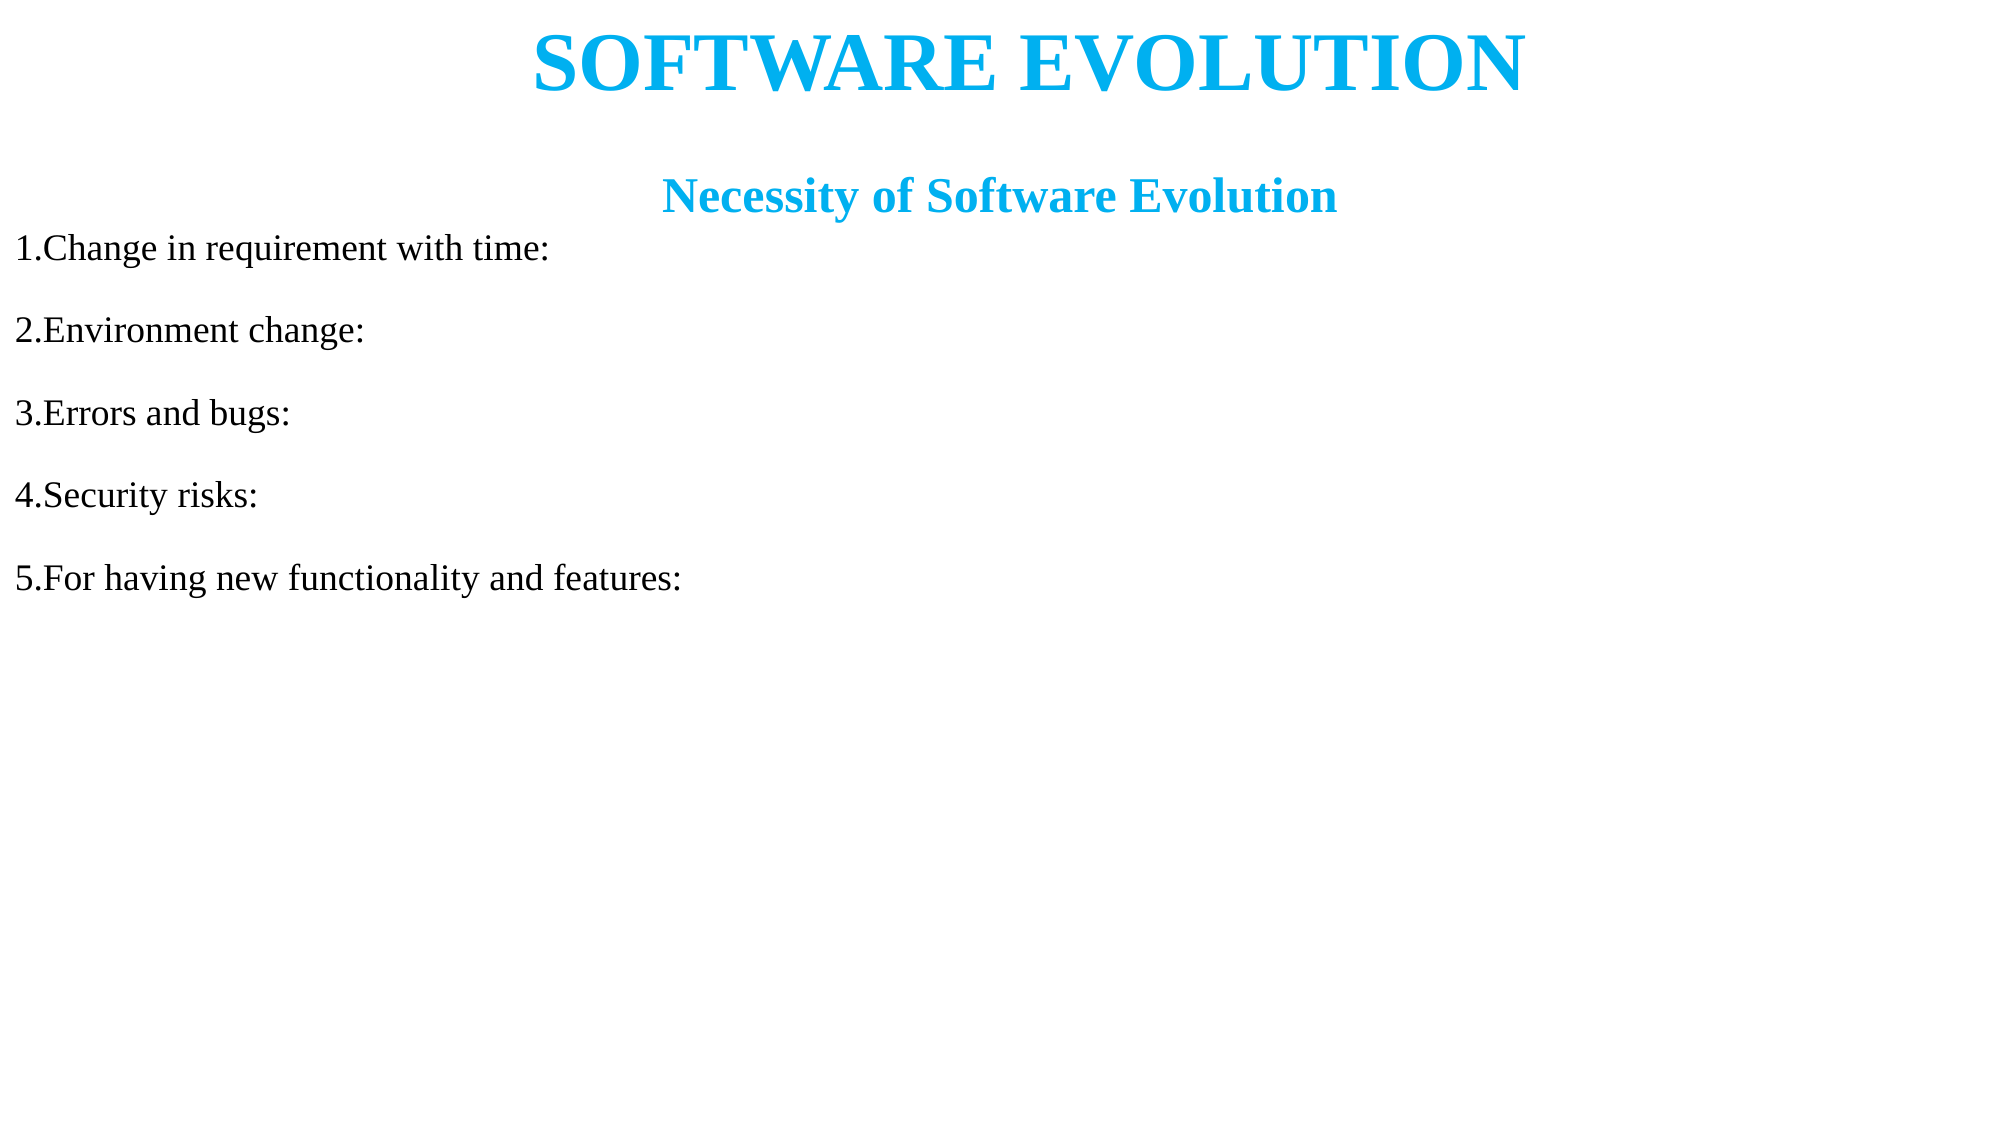

SOFTWARE EVOLUTION
Necessity of Software Evolution
Change in requirement with time:
Environment change:
Errors and bugs:
Security risks:
For having new functionality and features: